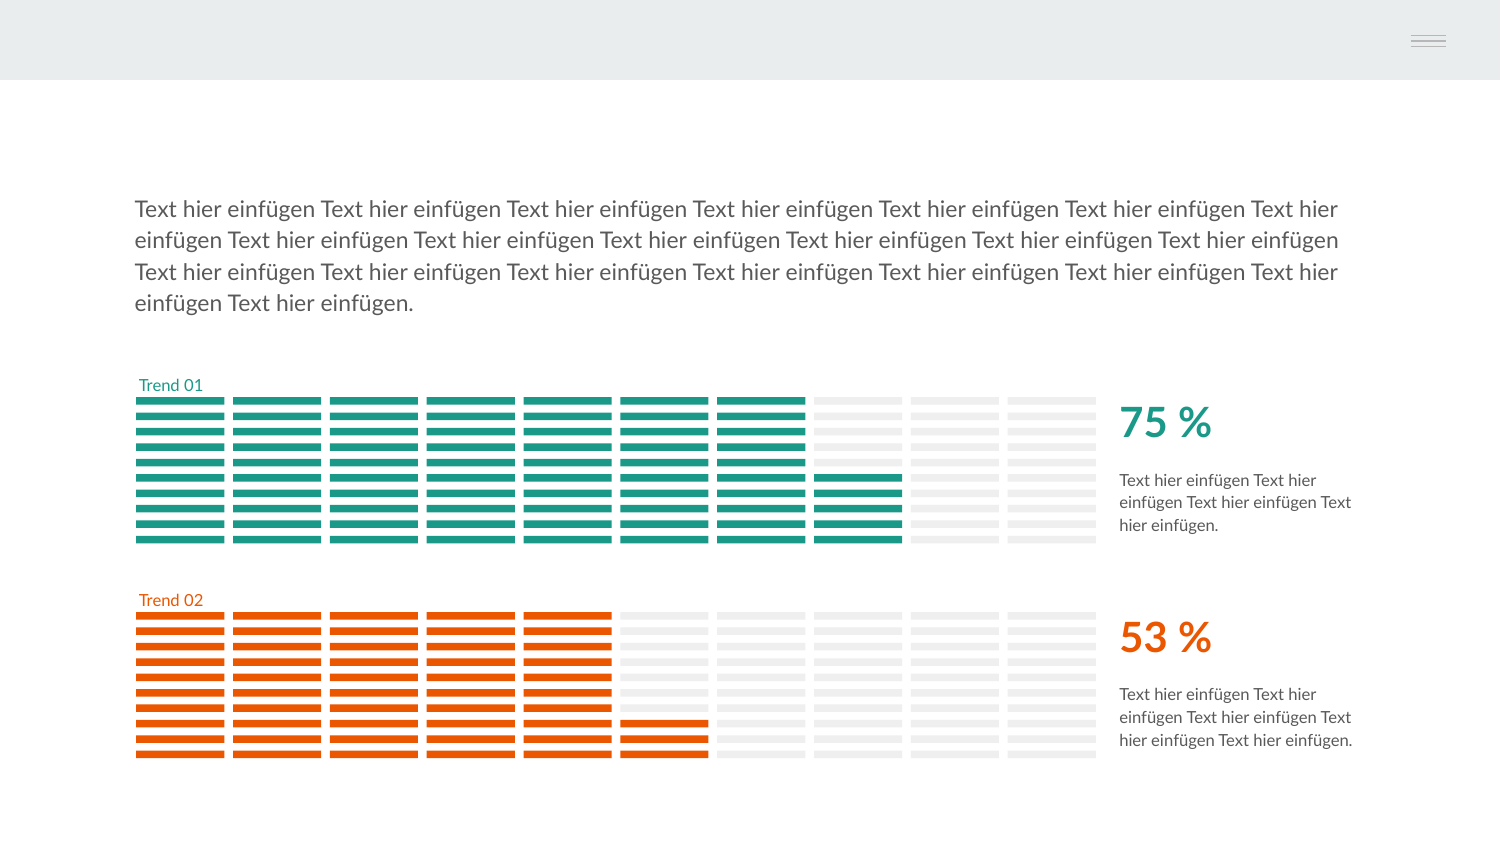

Text hier einfügen Text hier einfügen Text hier einfügen Text hier einfügen Text hier einfügen Text hier einfügen Text hier einfügen Text hier einfügen Text hier einfügen Text hier einfügen Text hier einfügen Text hier einfügen Text hier einfügen Text hier einfügen Text hier einfügen Text hier einfügen Text hier einfügen Text hier einfügen Text hier einfügen Text hier einfügen Text hier einfügen.
Trend 01
75 %

Text hier einfügen Text hier einfügen Text hier einfügen Text hier einfügen.
Trend 02
53 %

Text hier einfügen Text hier einfügen Text hier einfügen Text hier einfügen Text hier einfügen.